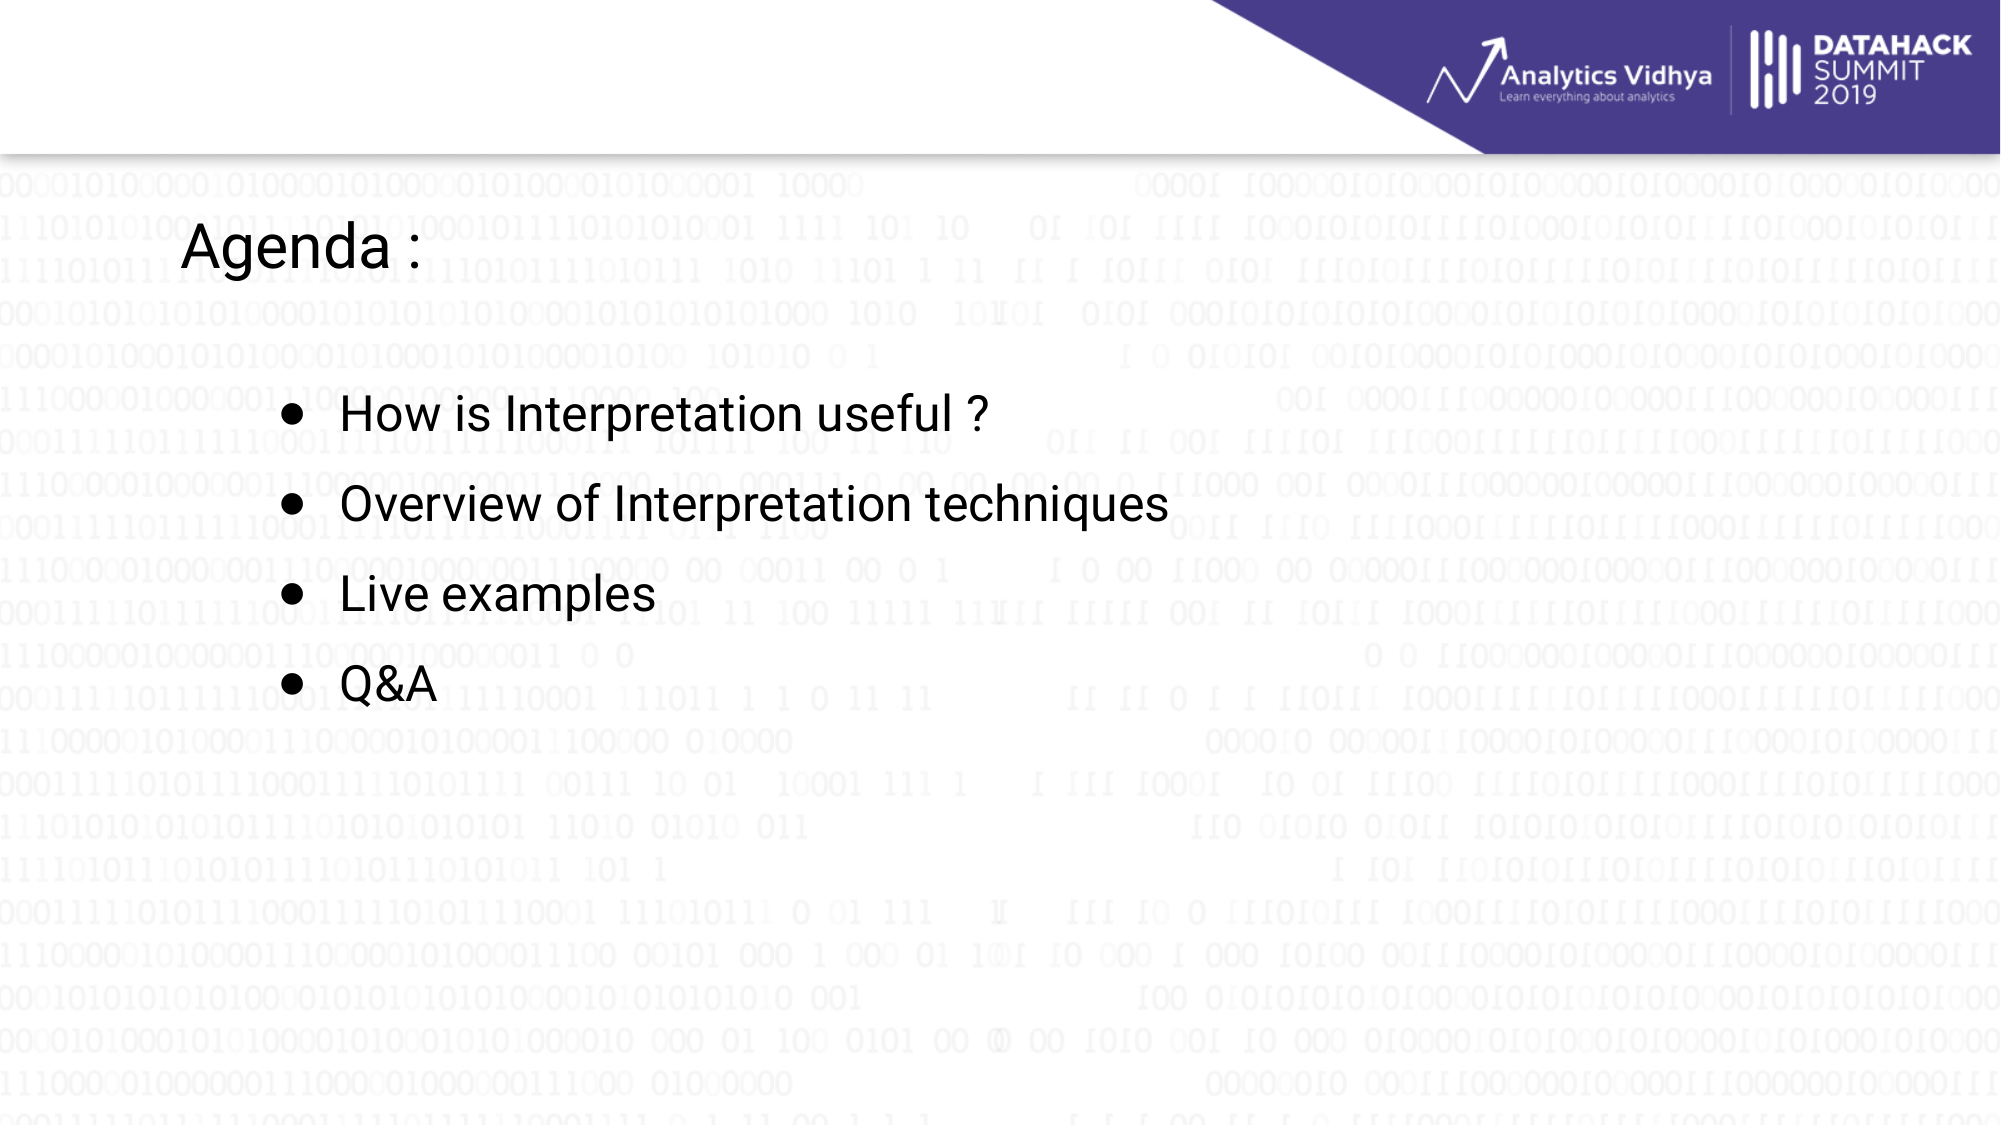

# Agenda :
How is Interpretation useful ?
Overview of Interpretation techniques
Live examples
Q&A